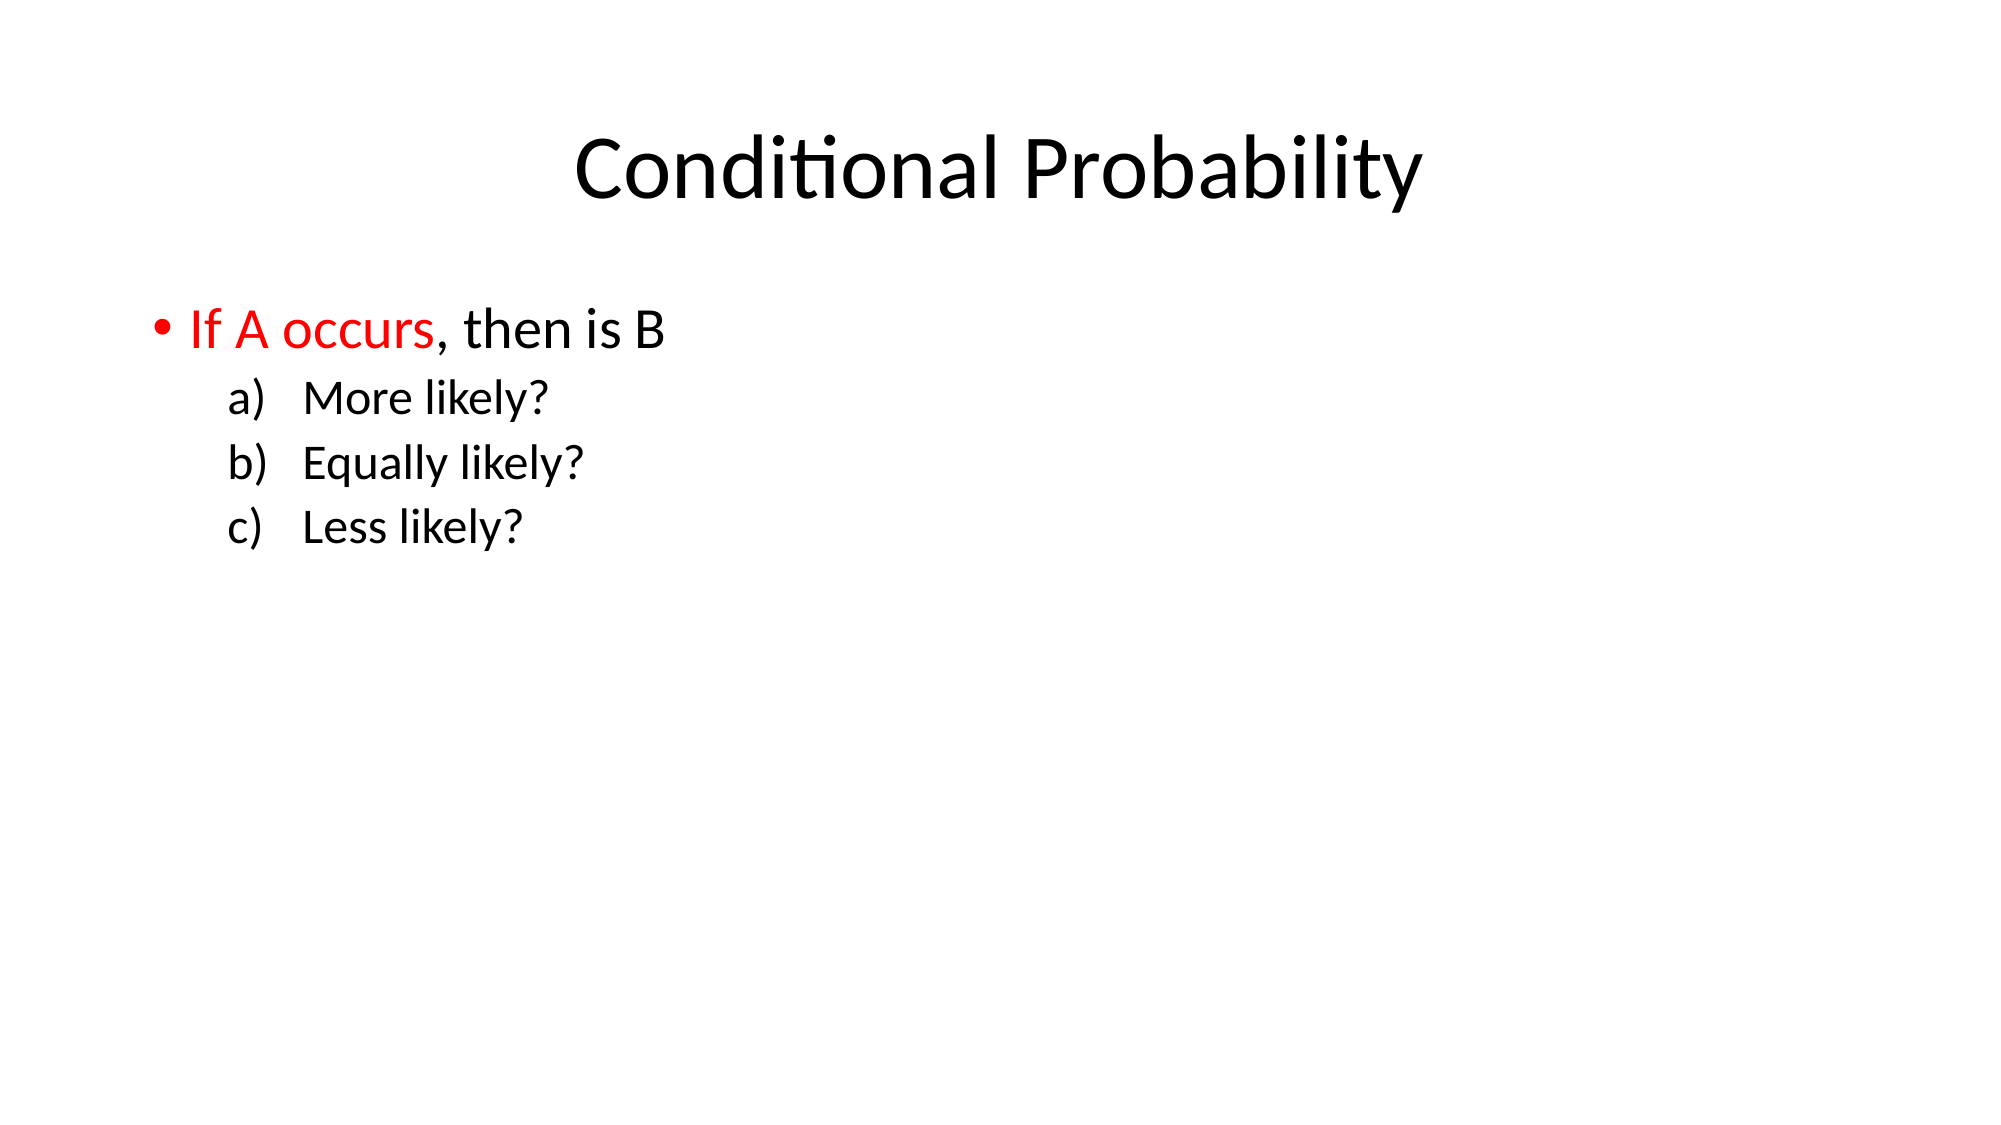

# Conditional Probability
If A occurs, then is B
More likely?
Equally likely?
Less likely?